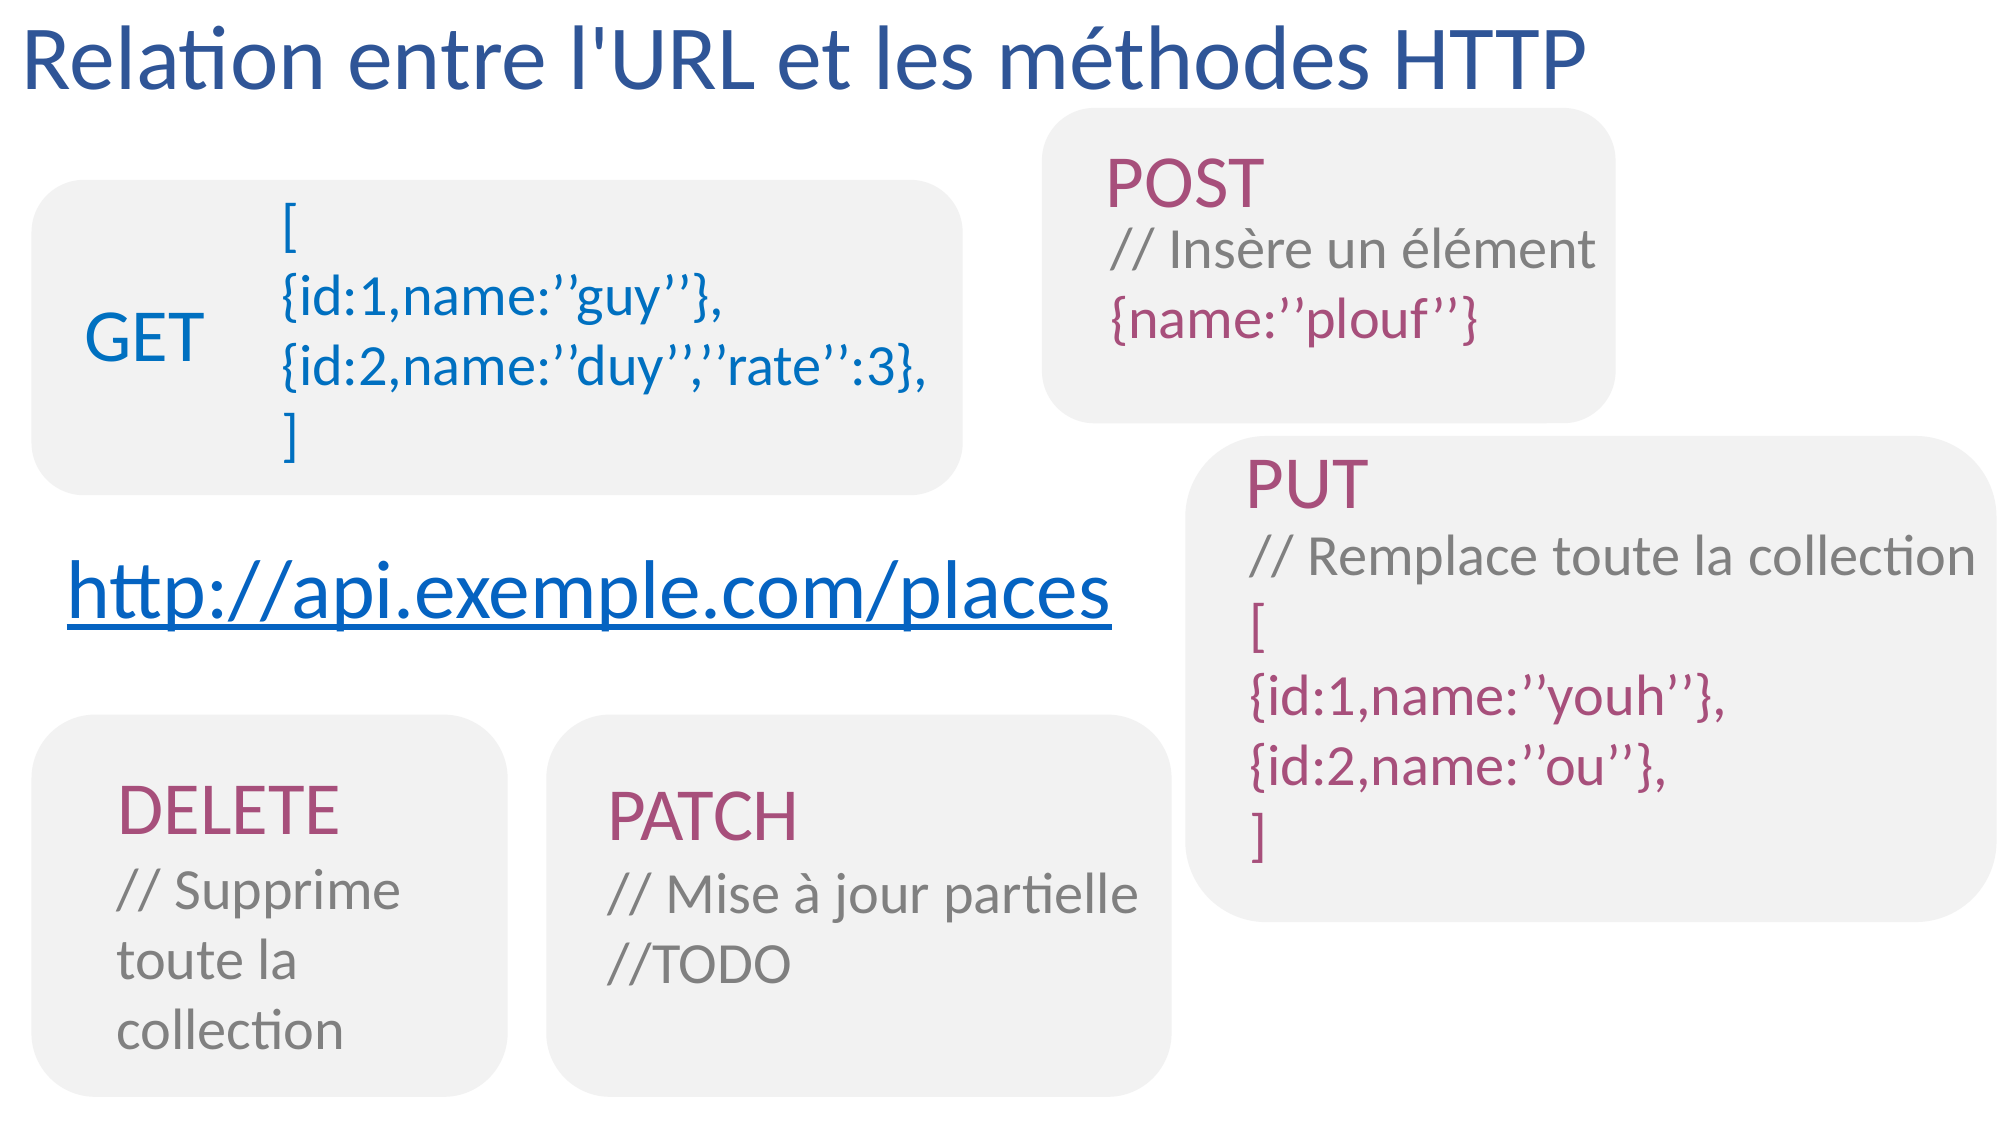

# Relation entre l'URL et les méthodes HTTP

POST

[
{id:1,name:’’guy’’},
{id:2,name:’’duy’’,’’rate’’:3},
]
// Insère un élément
{name:’’plouf’’}
GET
PUT

// Remplace toute la collection
[
{id:1,name:’’youh’’},
{id:2,name:’’ou’’},
]
http://api.exemple.com/places

DELETE
PATCH
// Mise à jour partielle
//TODO
// Supprime toute la collection